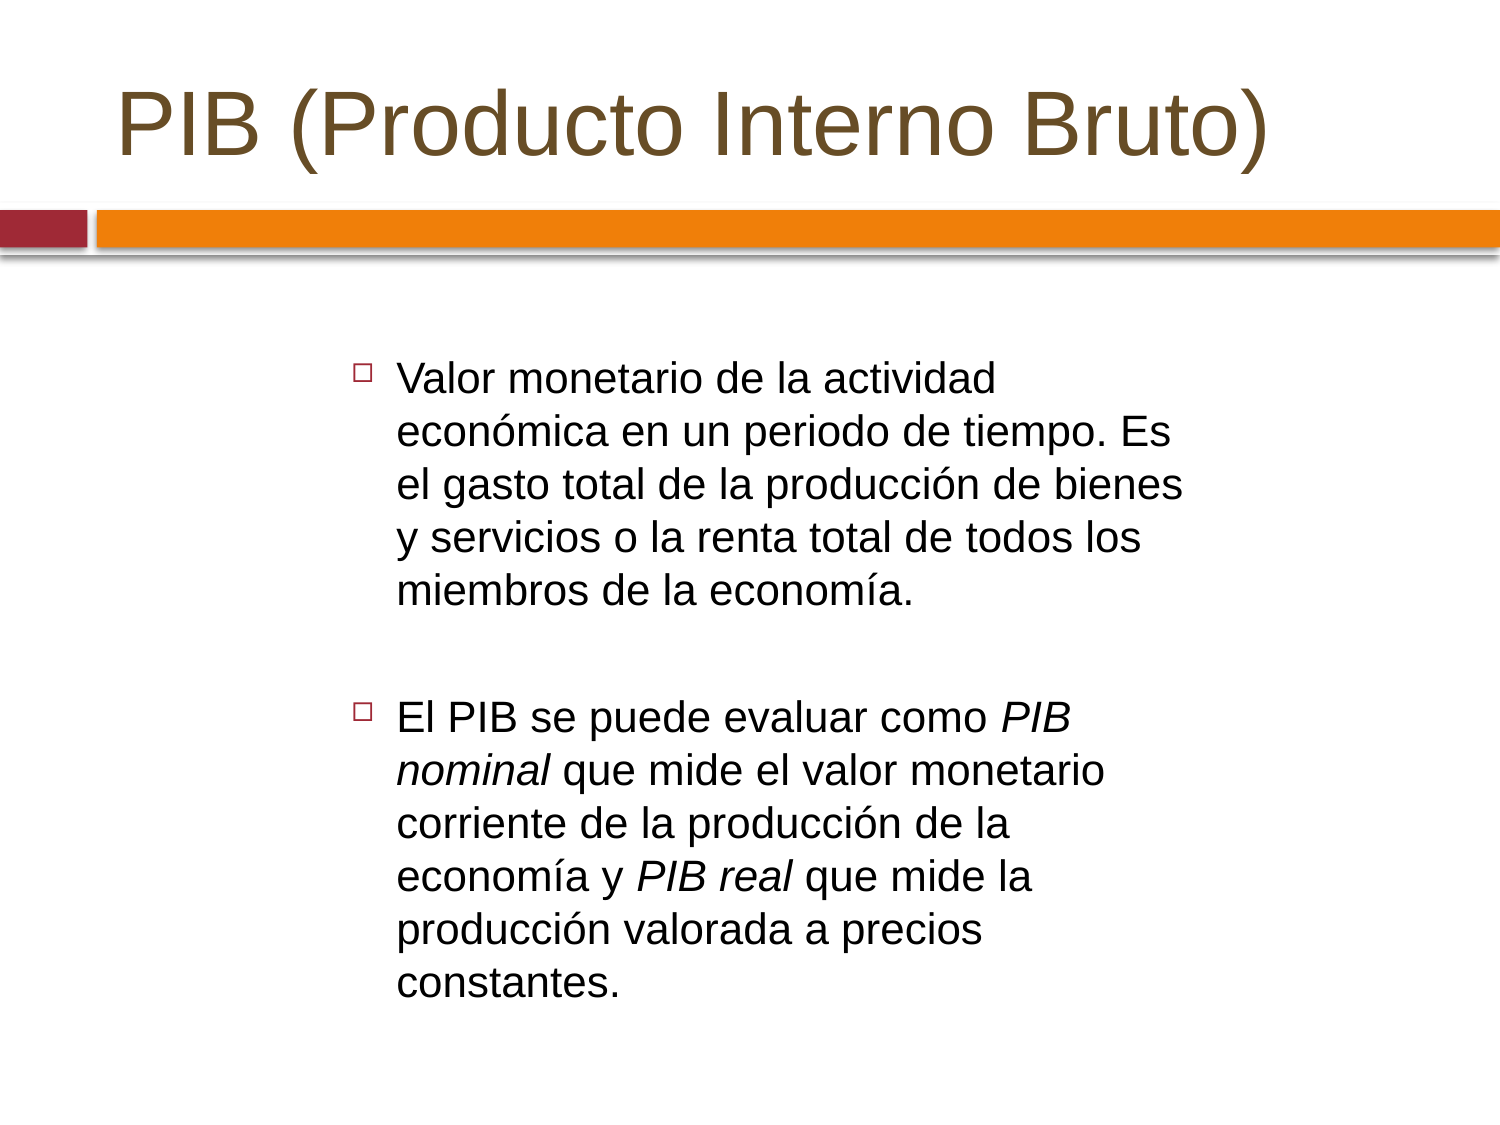

# PIB (Producto Interno Bruto)

Valor monetario de la actividad económica en un periodo de tiempo. Es el gasto total de la producción de bienes y servicios o la renta total de todos los miembros de la economía.

El PIB se puede evaluar como PIB nominal que mide el valor monetario corriente de la producción de la economía y PIB real que mide la producción valorada a precios constantes.